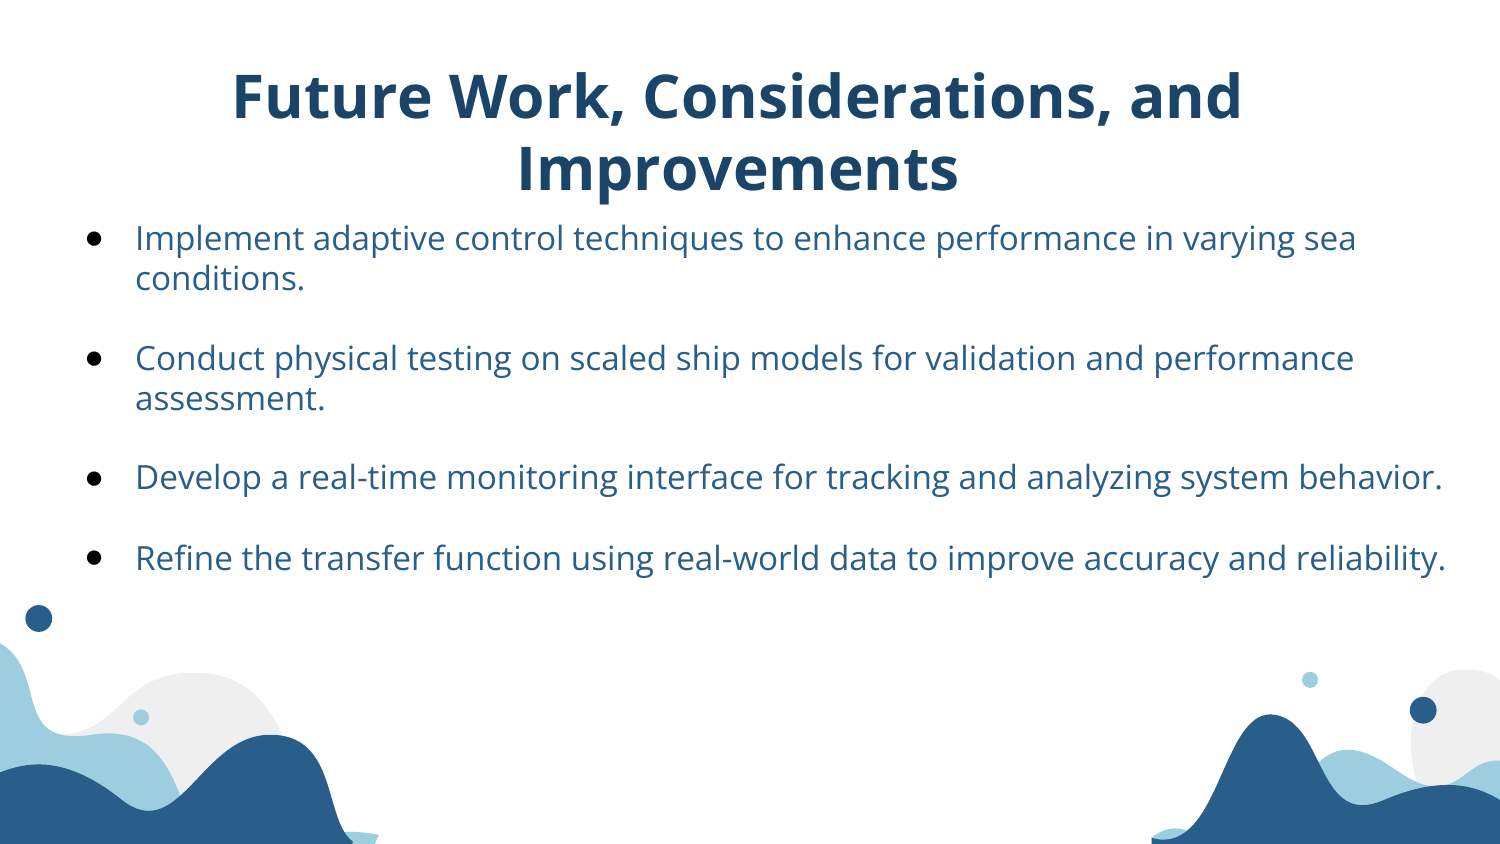

# Future Work, Considerations, and Improvements
Implement adaptive control techniques to enhance performance in varying sea conditions.
Conduct physical testing on scaled ship models for validation and performance assessment.
Develop a real-time monitoring interface for tracking and analyzing system behavior.
Refine the transfer function using real-world data to improve accuracy and reliability.